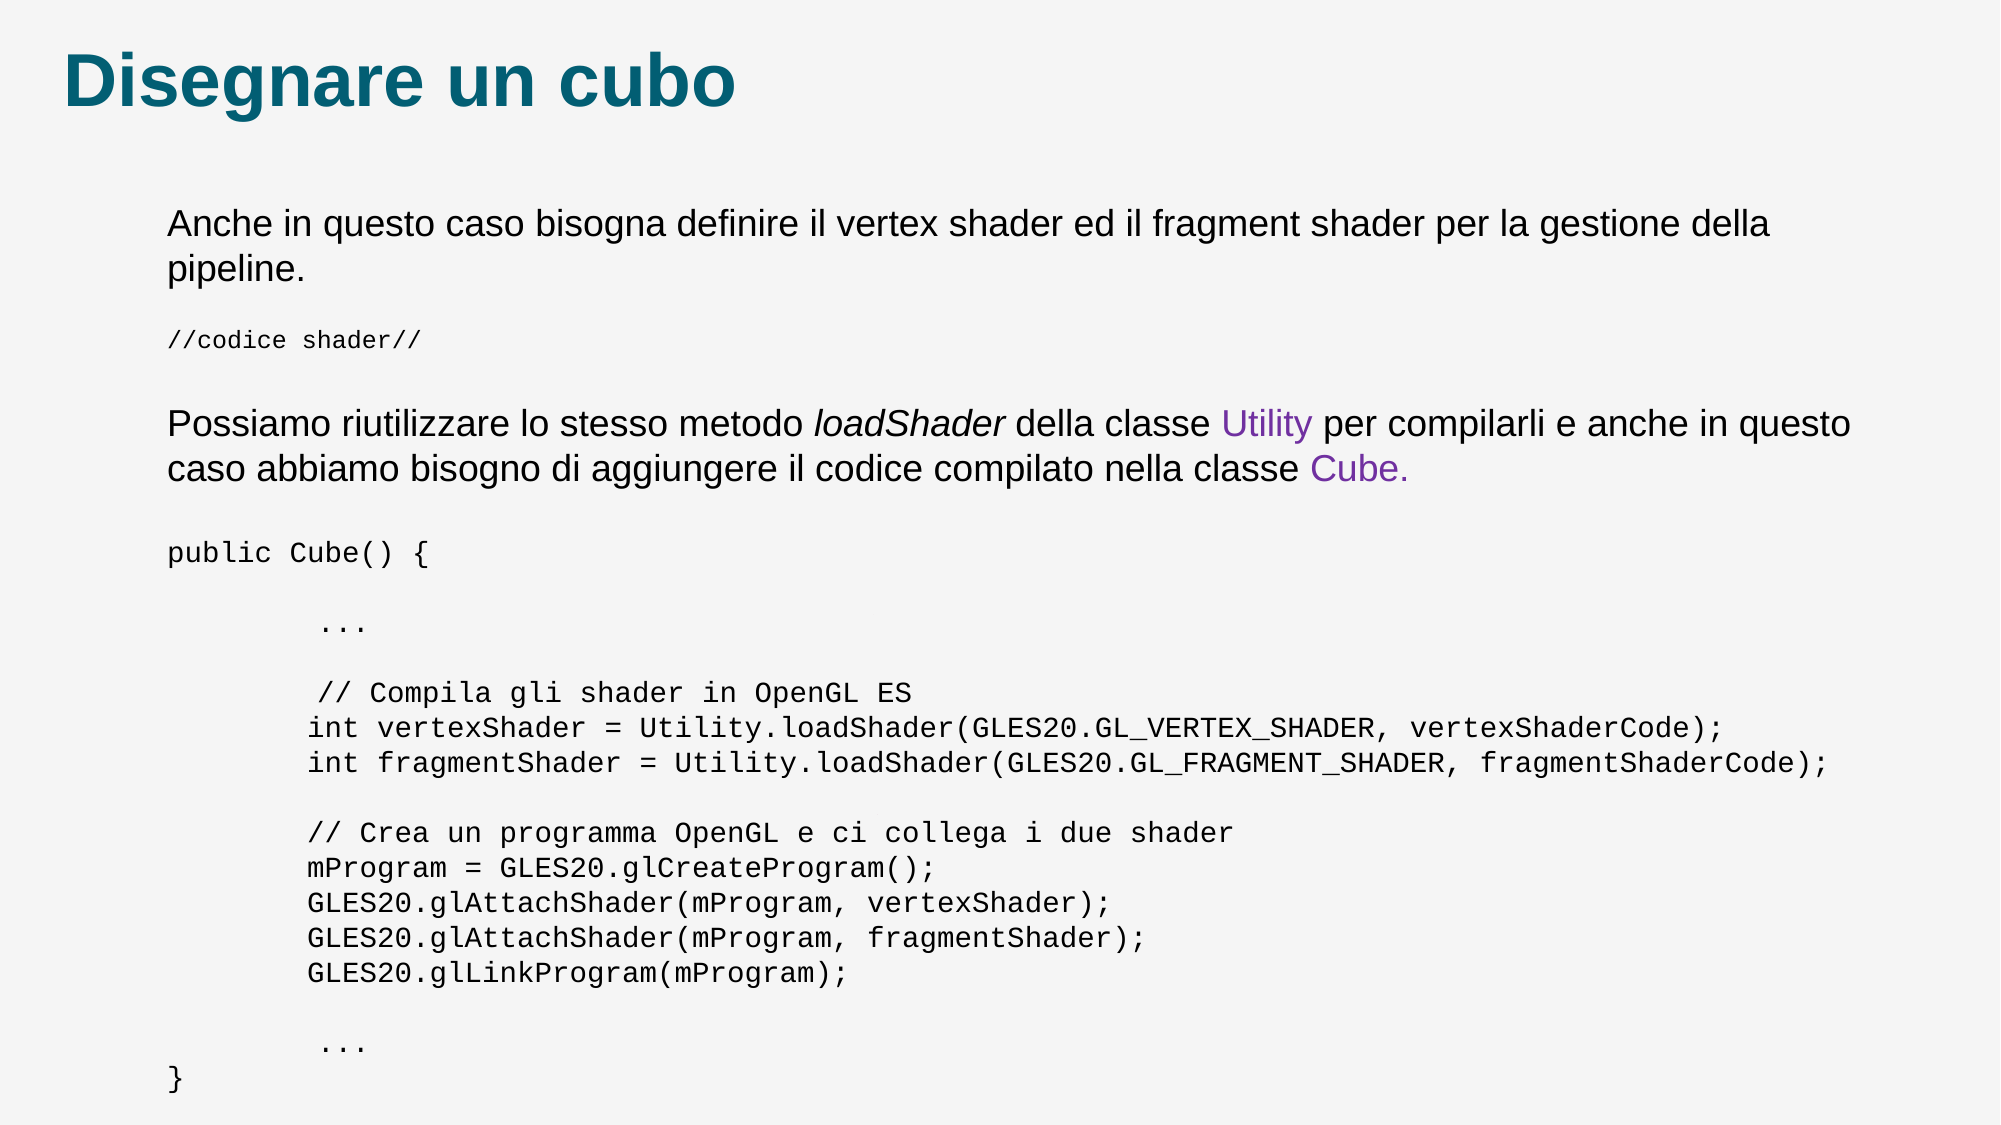

# Disegnare un cubo

Anche in questo caso bisogna definire il vertex shader ed il fragment shader per la gestione della pipeline.

//codice shader//

Possiamo riutilizzare lo stesso metodo loadShader della classe Utility per compilarli e anche in questo caso abbiamo bisogno di aggiungere il codice compilato nella classe Cube.

public Cube() {

	...

	// Compila gli shader in OpenGL ES
        int vertexShader = Utility.loadShader(GLES20.GL_VERTEX_SHADER, vertexShaderCode);
        int fragmentShader = Utility.loadShader(GLES20.GL_FRAGMENT_SHADER, fragmentShaderCode);
        // Crea un programma OpenGL e ci collega i due shader
        mProgram = GLES20.glCreateProgram();
        GLES20.glAttachShader(mProgram, vertexShader);
        GLES20.glAttachShader(mProgram, fragmentShader);
        GLES20.glLinkProgram(mProgram);

	...
}